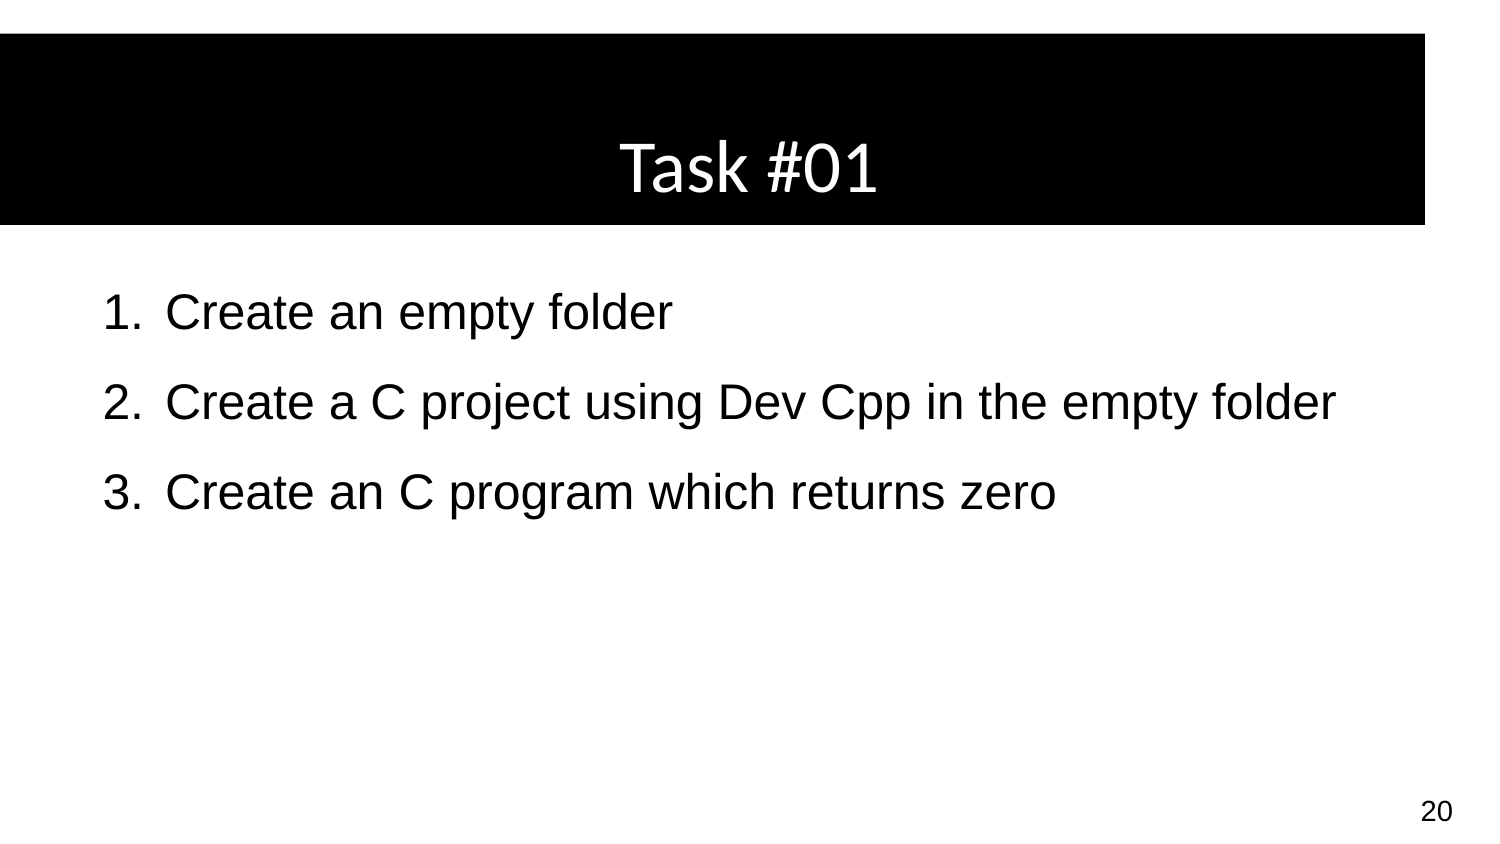

# Task #01
Create an empty folder
Create a C project using Dev Cpp in the empty folder
Create an C program which returns zero